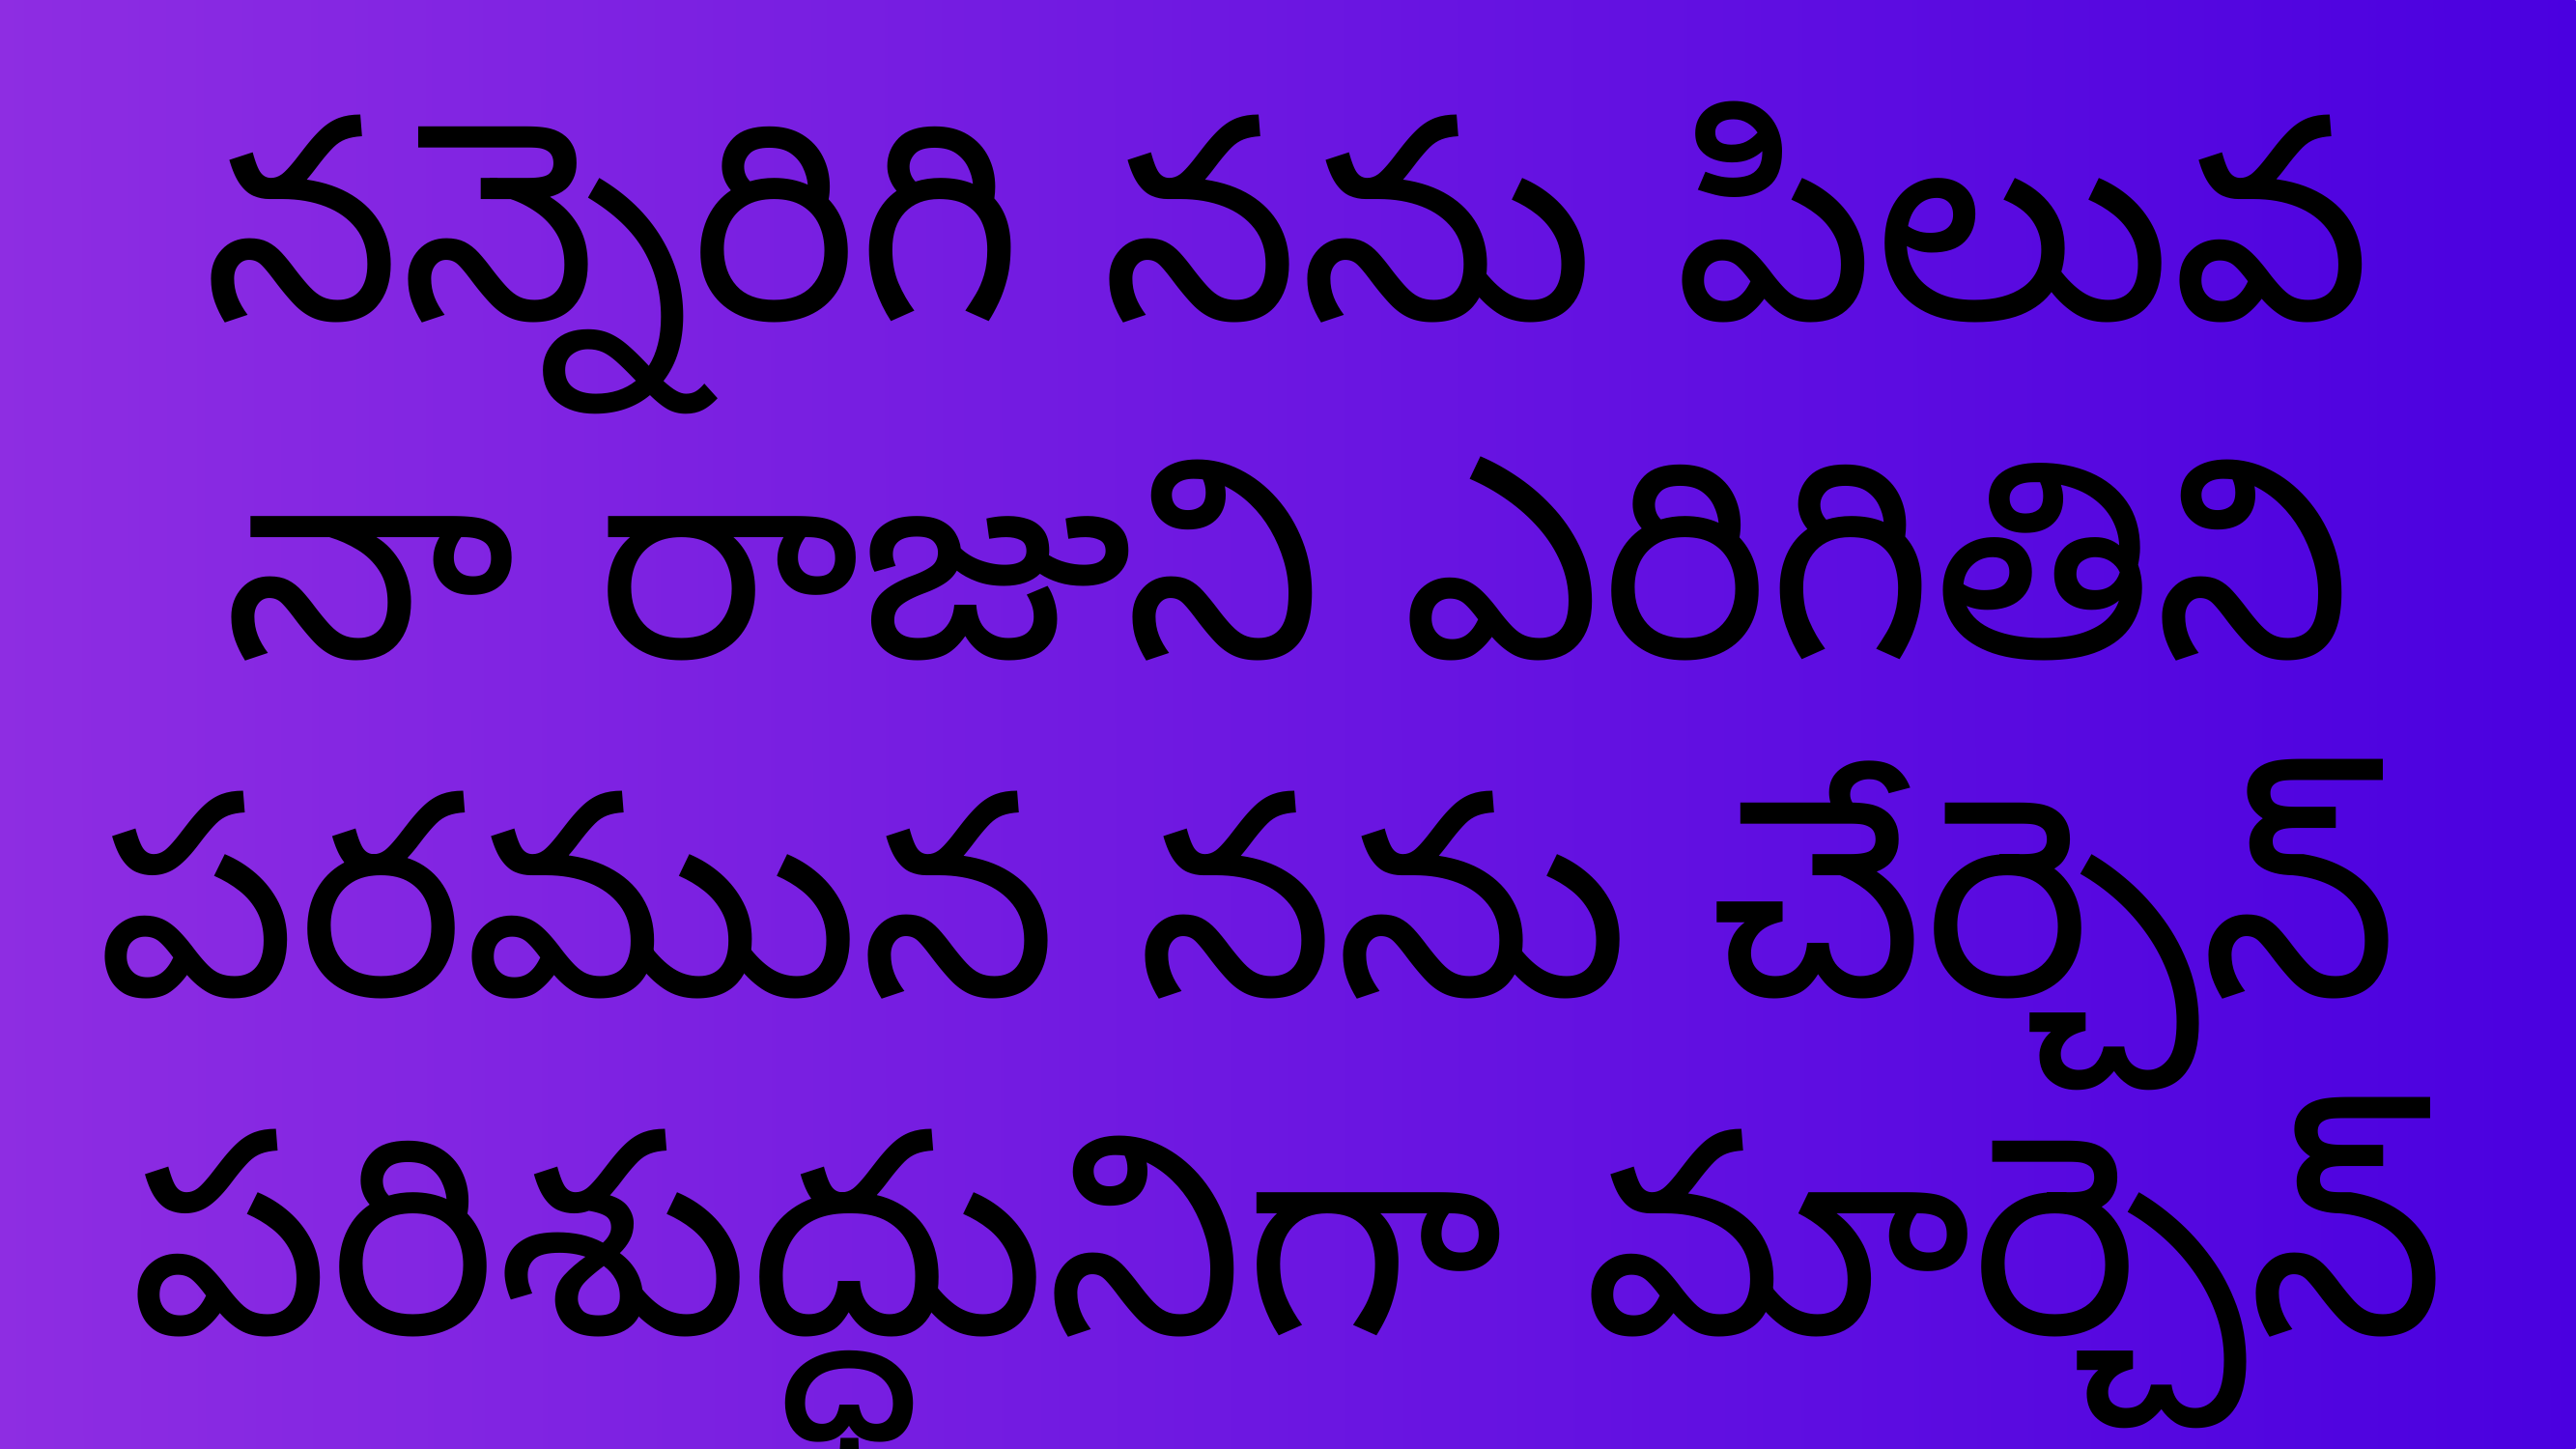

నన్నెరిగి నను పిలువ
నా రాజుని ఎరిగితిని
పరమున నను చేర్చెన్
పరిశుద్ధునిగా మార్చెన్